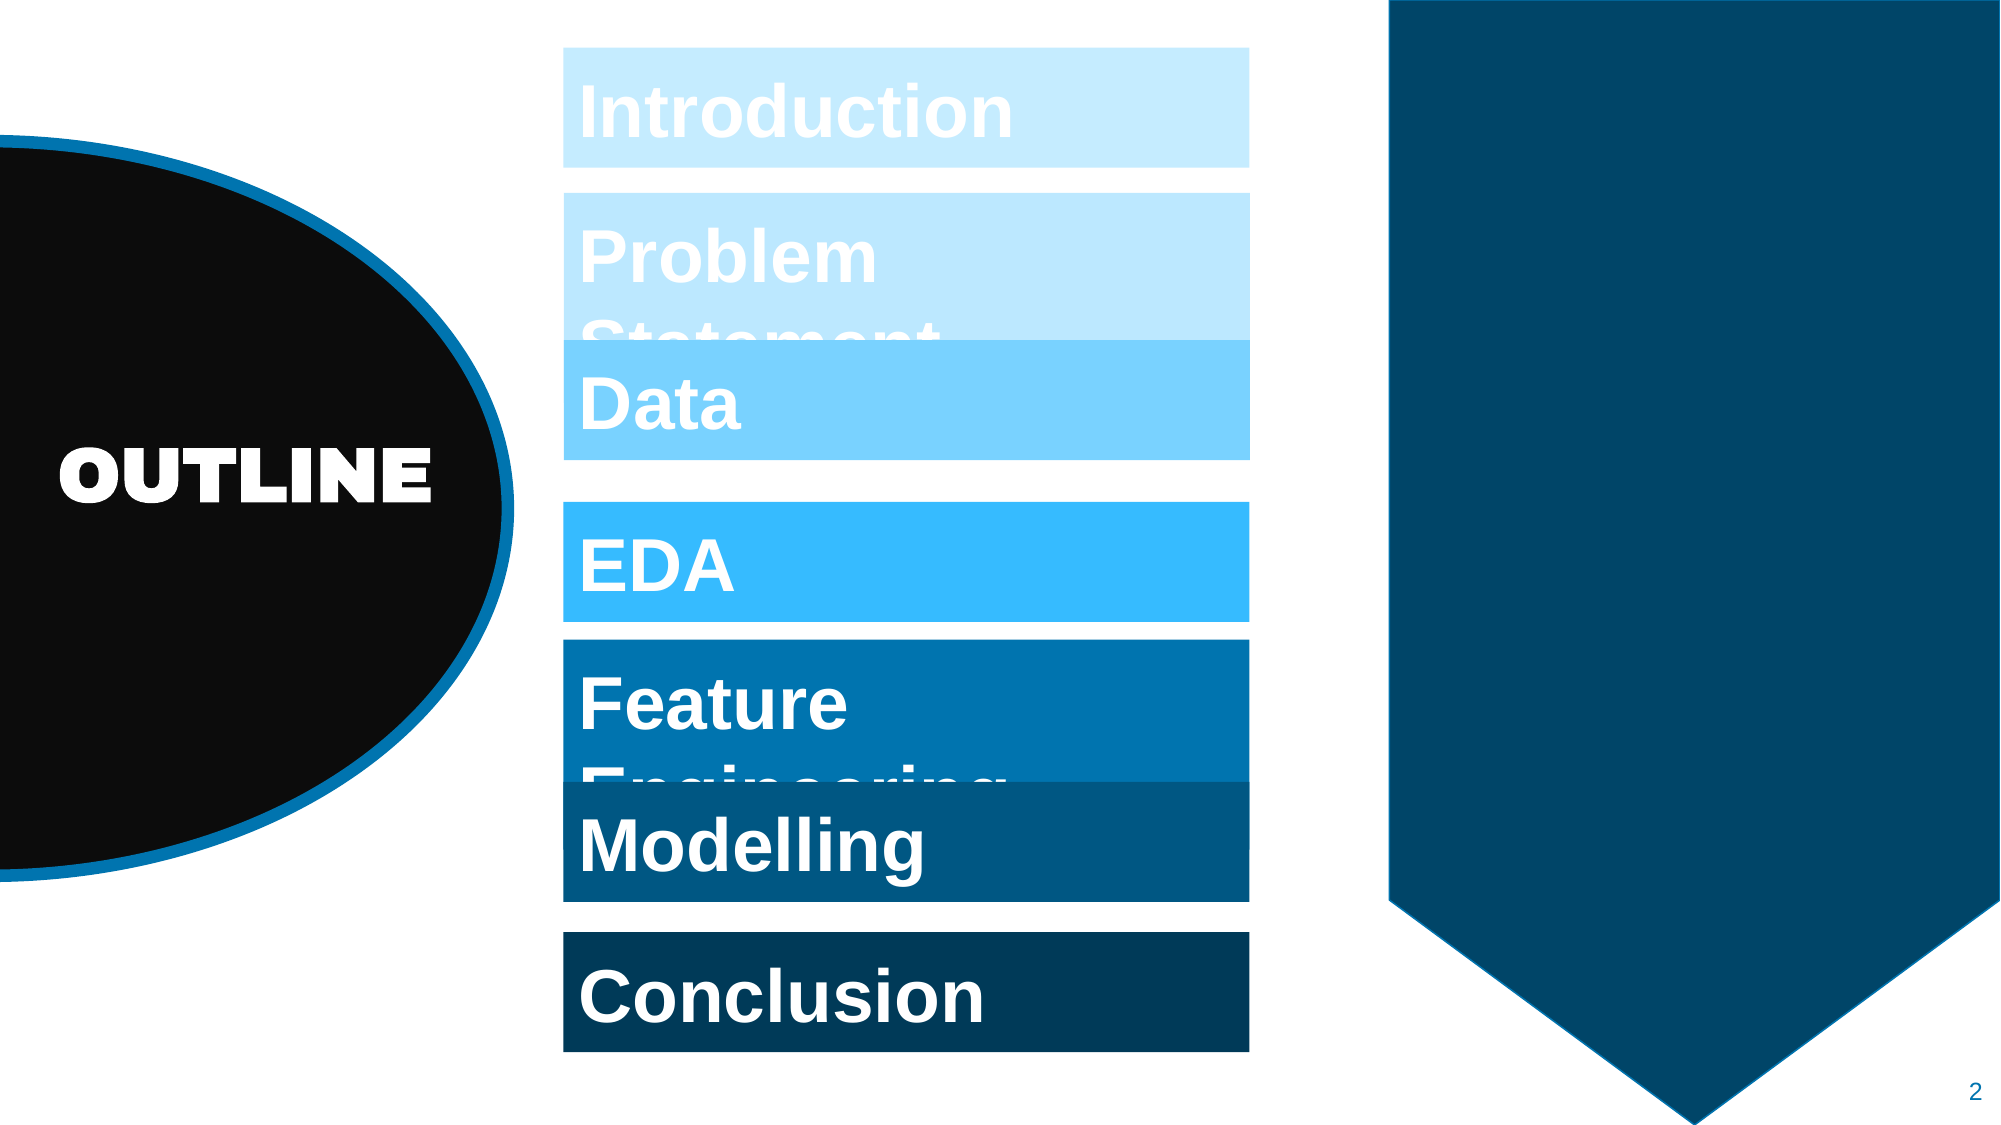

Introduction

Problem Statement
Data
OUTLINE
EDA
Feature Engineering
Modelling
Conclusion
2